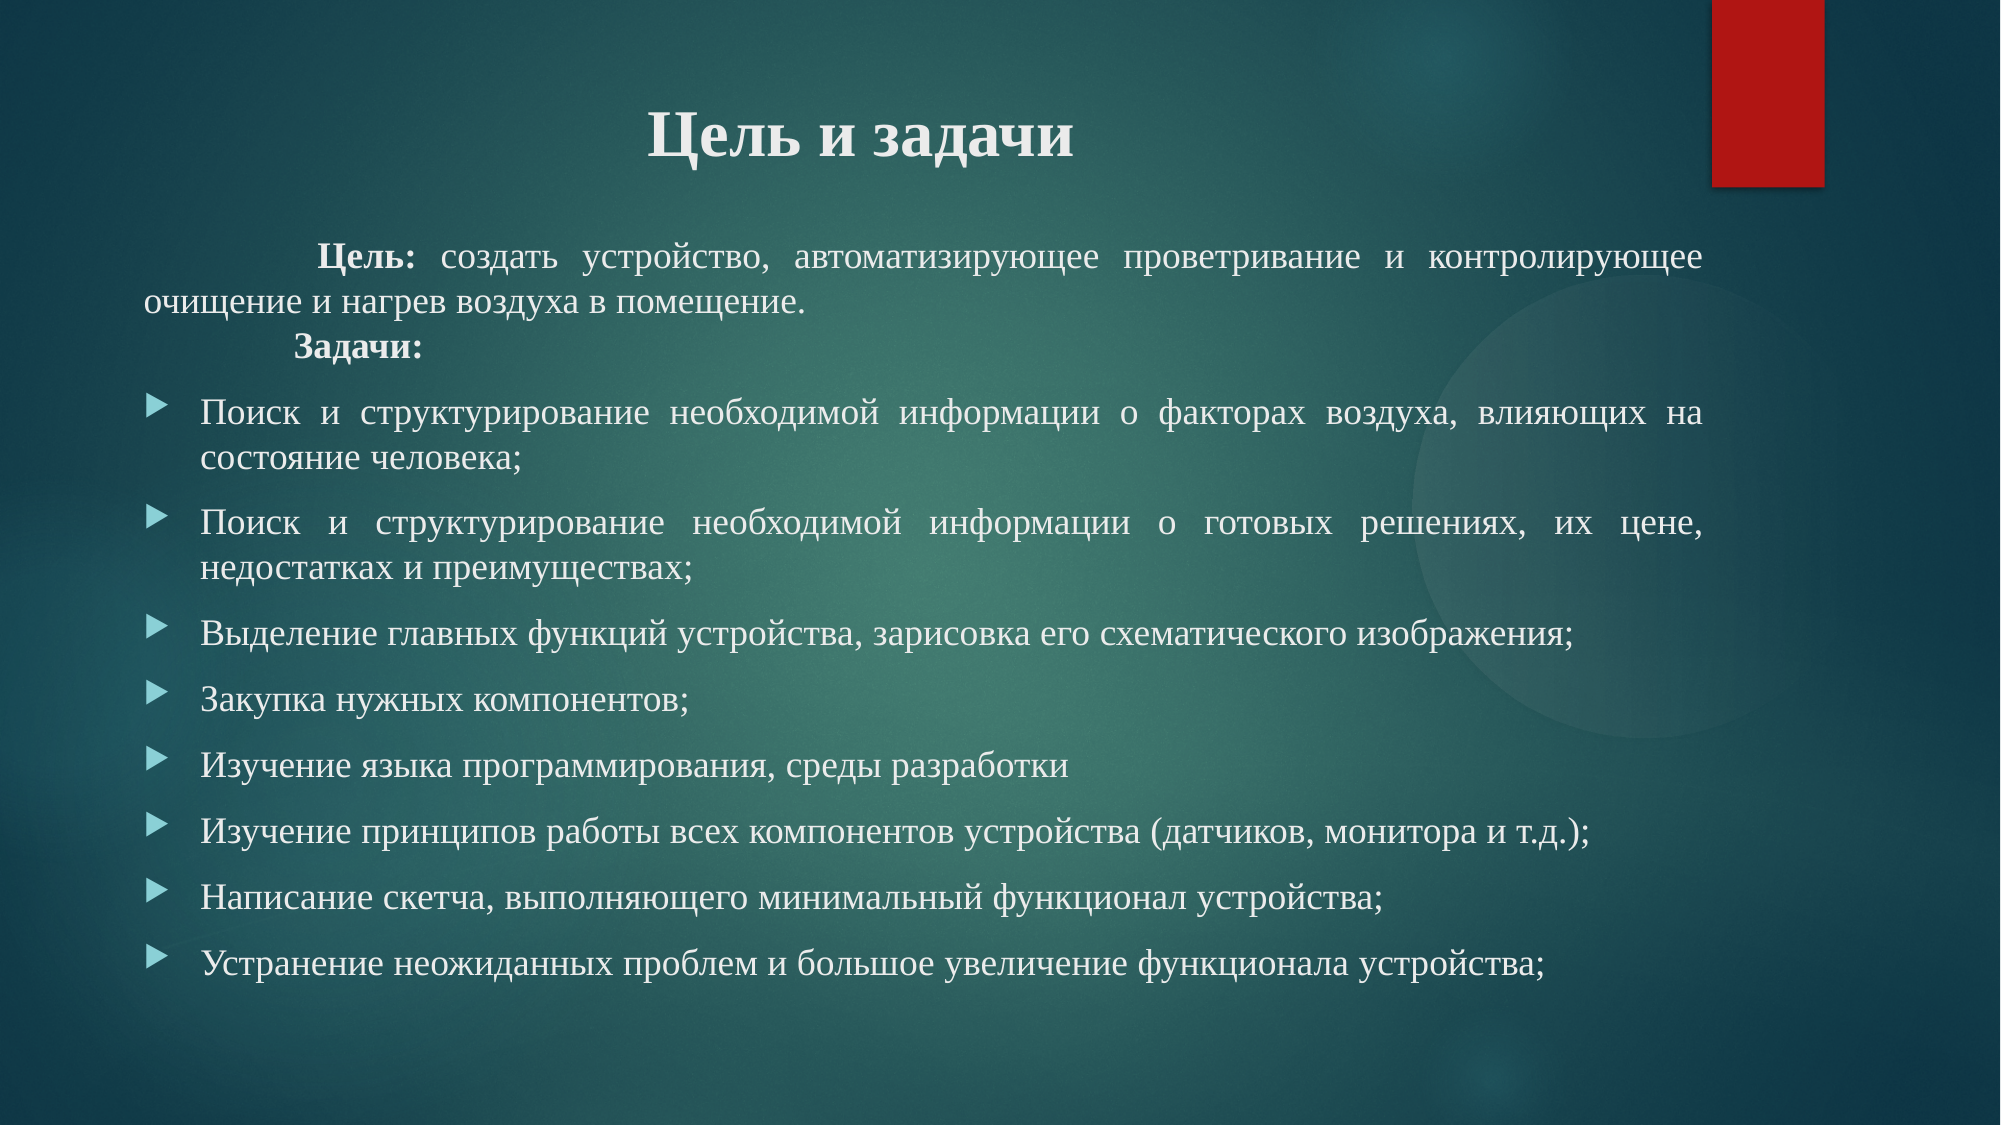

Цель и задачи
	 Цель: cоздать устройство, автоматизирующее проветривание и контролирующее очищение и нагрев воздуха в помещение.
	Задачи:
Поиск и структурирование необходимой информации о факторах воздуха, влияющих на состояние человека;
Поиск и структурирование необходимой информации о готовых решениях, их цене, недостатках и преимуществах;
Выделение главных функций устройства, зарисовка его схематического изображения;
Закупка нужных компонентов;
Изучение языка программирования, среды разработки
Изучение принципов работы всех компонентов устройства (датчиков, монитора и т.д.);
Написание скетча, выполняющего минимальный функционал устройства;
Устранение неожиданных проблем и большое увеличение функционала устройства;